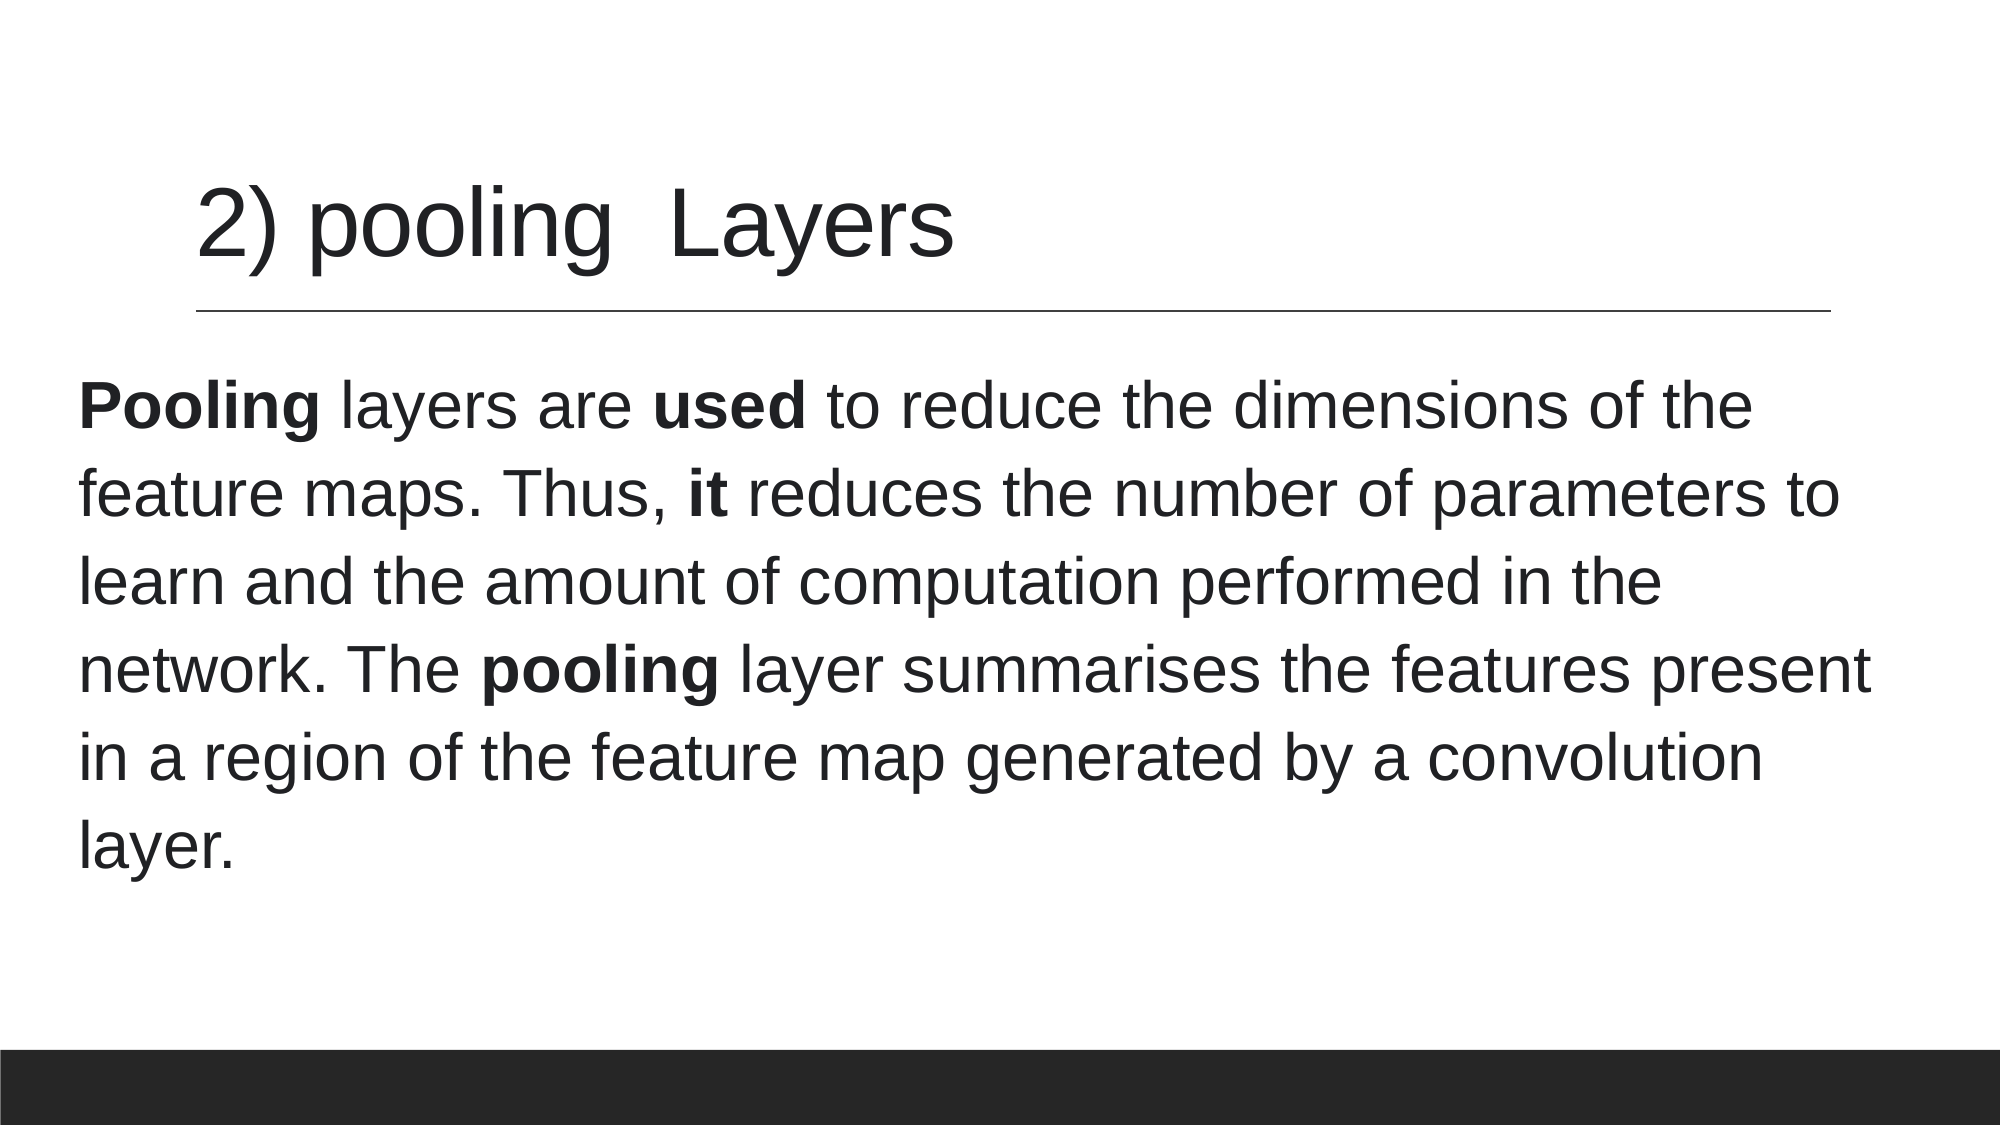

# 2) pooling  Layers
Pooling layers are used to reduce the dimensions of the feature maps. Thus, it reduces the number of parameters to learn and the amount of computation performed in the network. The pooling layer summarises the features present in a region of the feature map generated by a convolution layer.